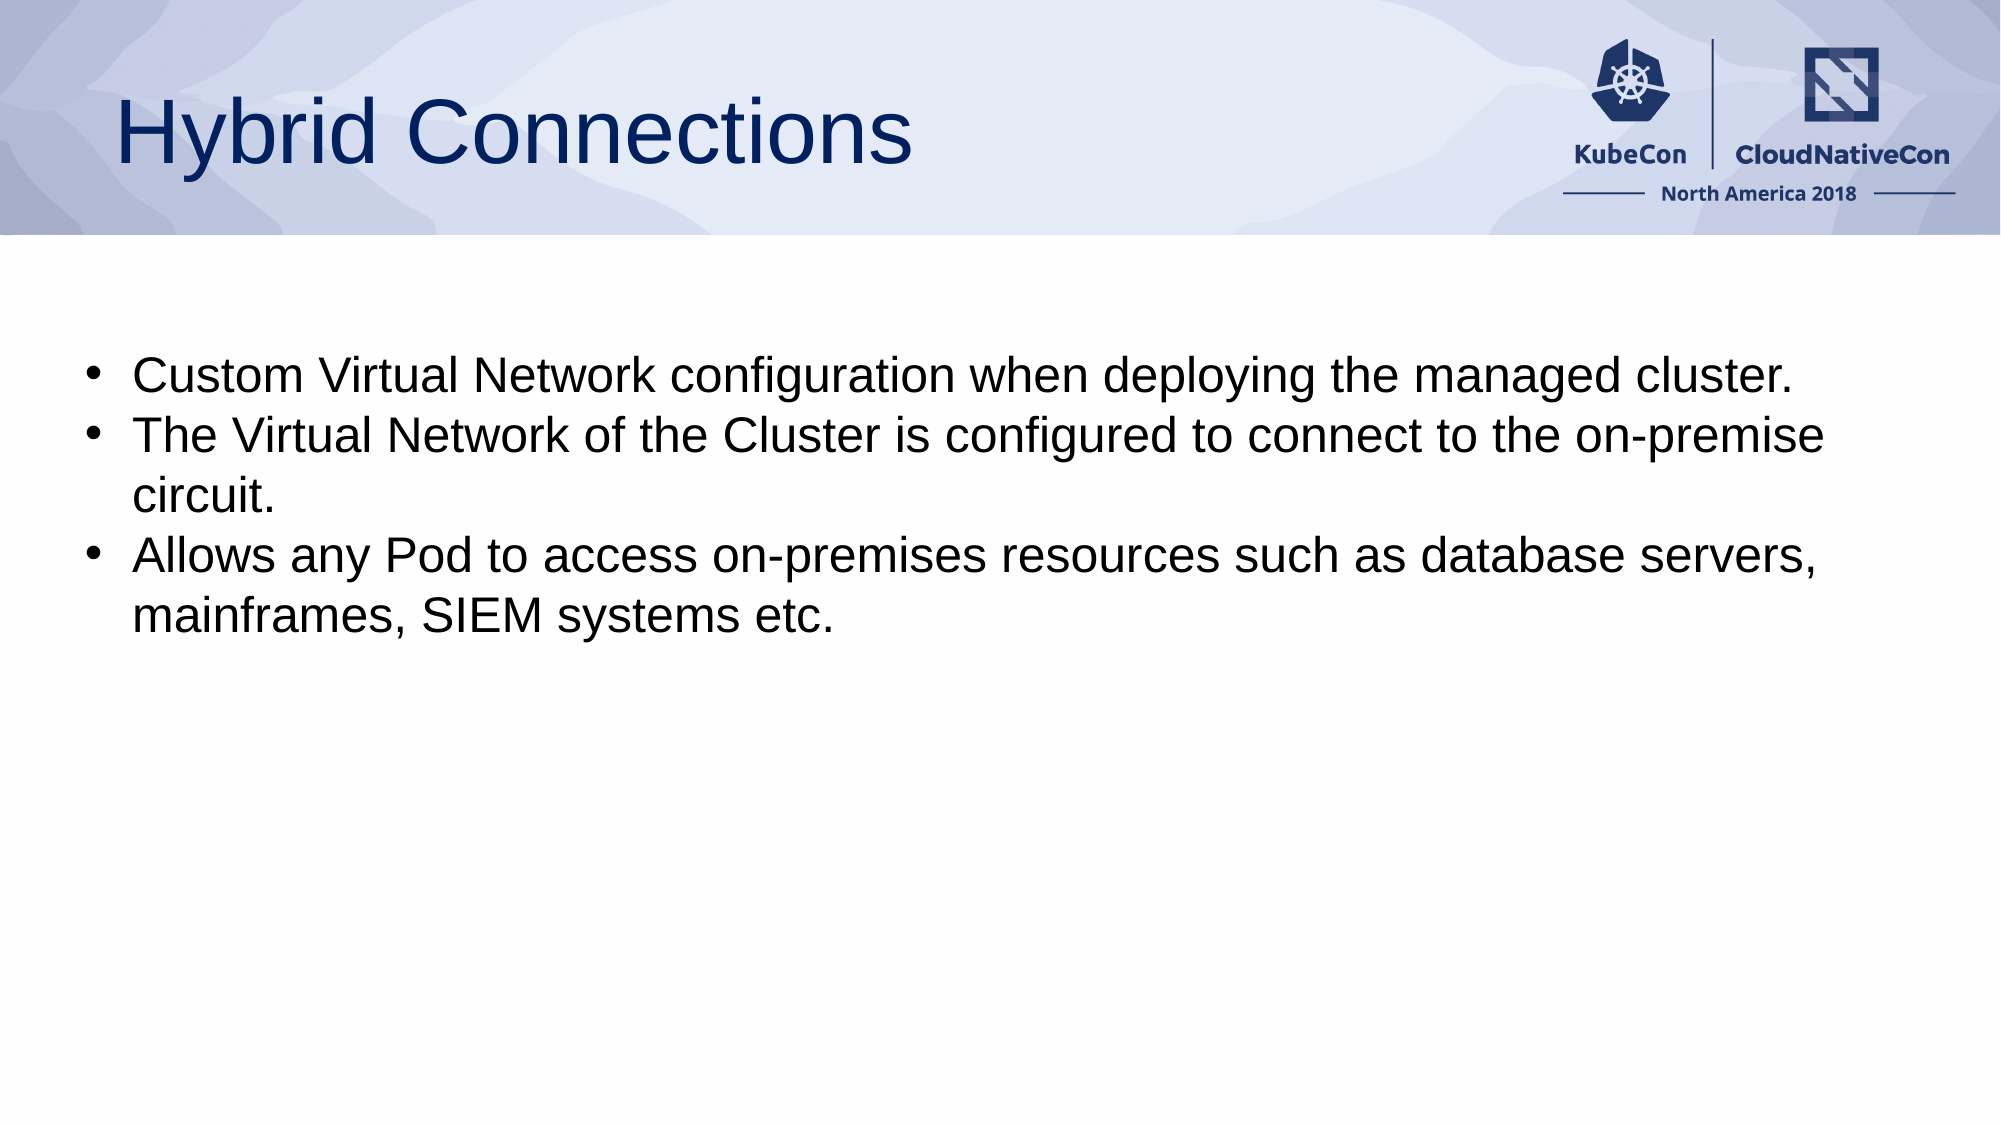

# Hybrid Connections
Custom Virtual Network configuration when deploying the managed cluster.
The Virtual Network of the Cluster is configured to connect to the on-premise circuit.
Allows any Pod to access on-premises resources such as database servers, mainframes, SIEM systems etc.